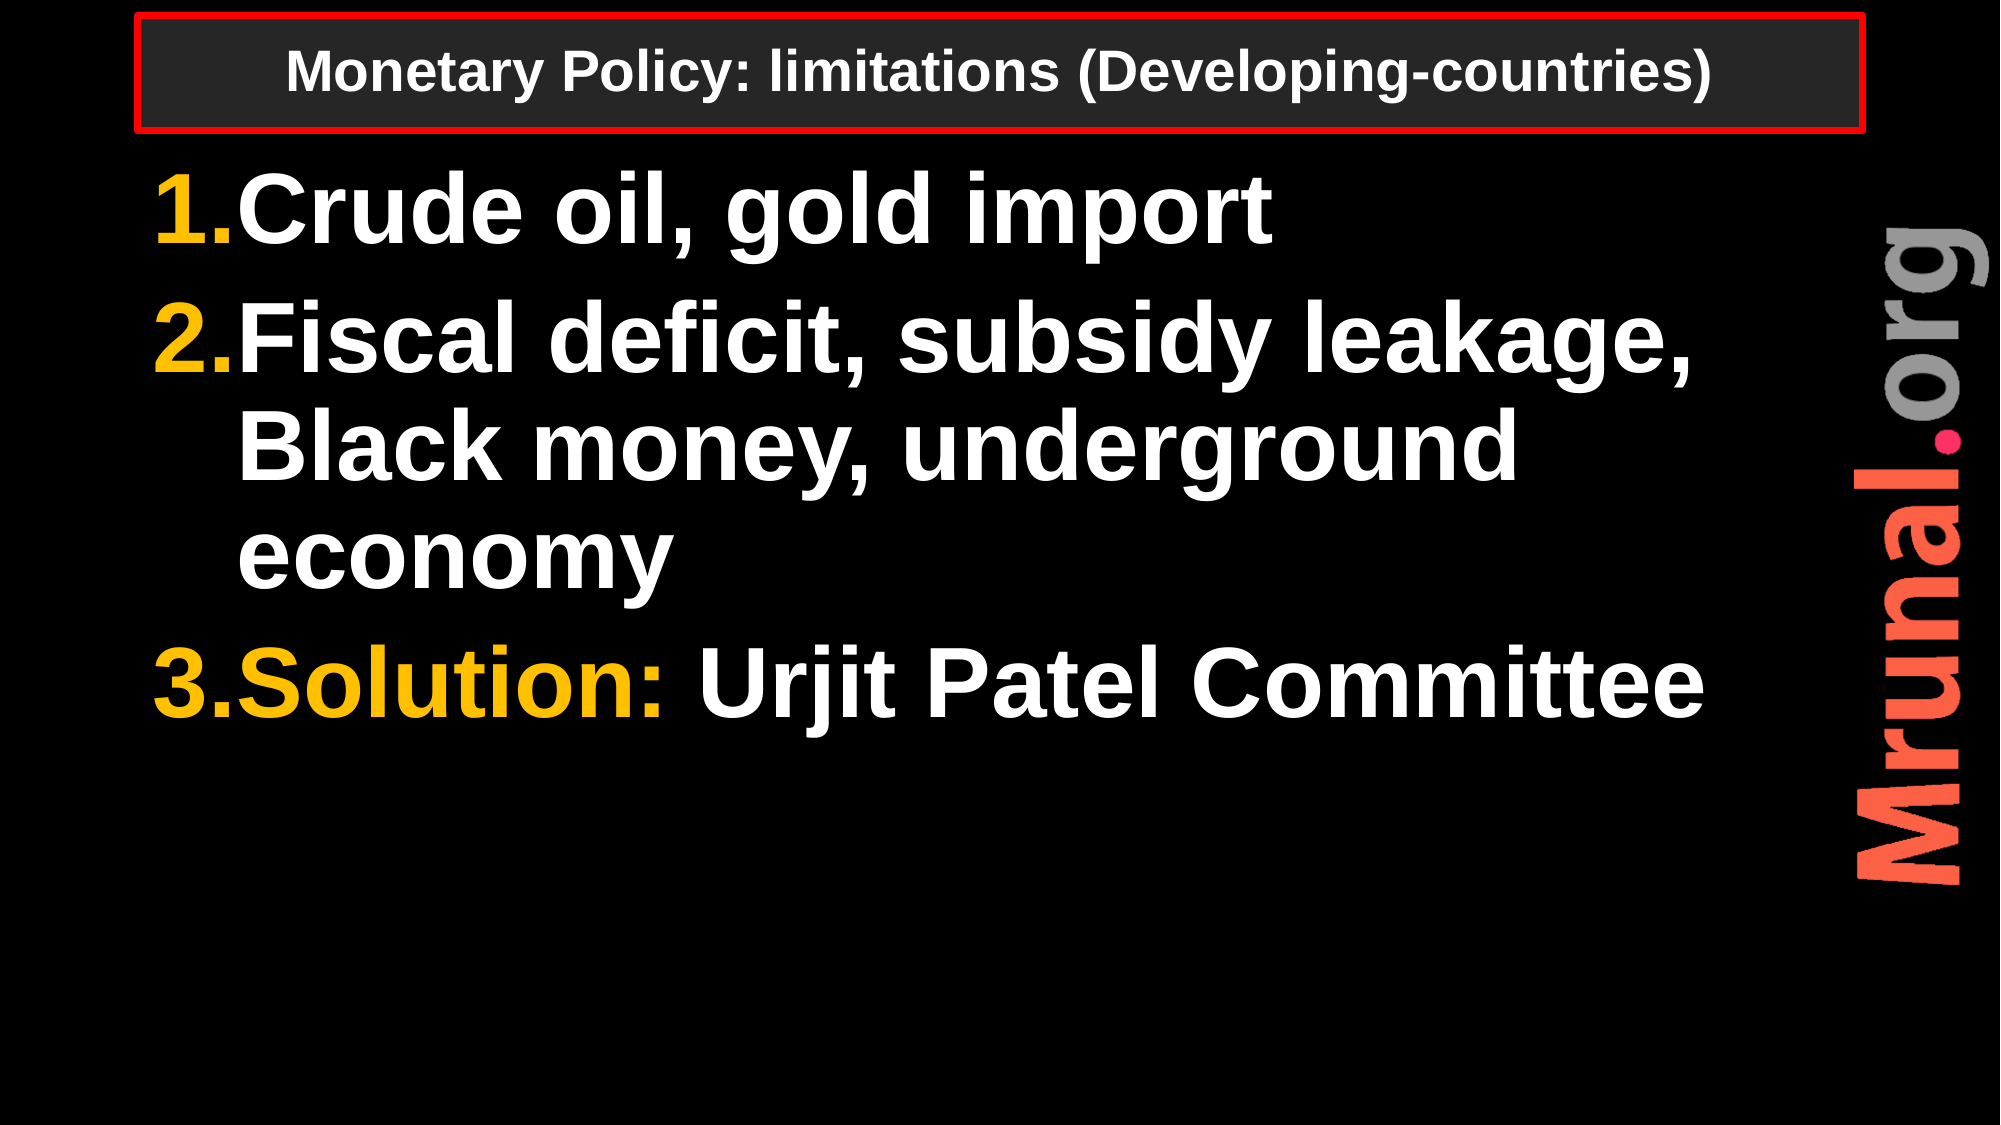

# Monetary Policy: limitations (Developing-countries)
Crude oil, gold import
Fiscal deficit, subsidy leakage, Black money, underground economy
Solution: Urjit Patel Committee